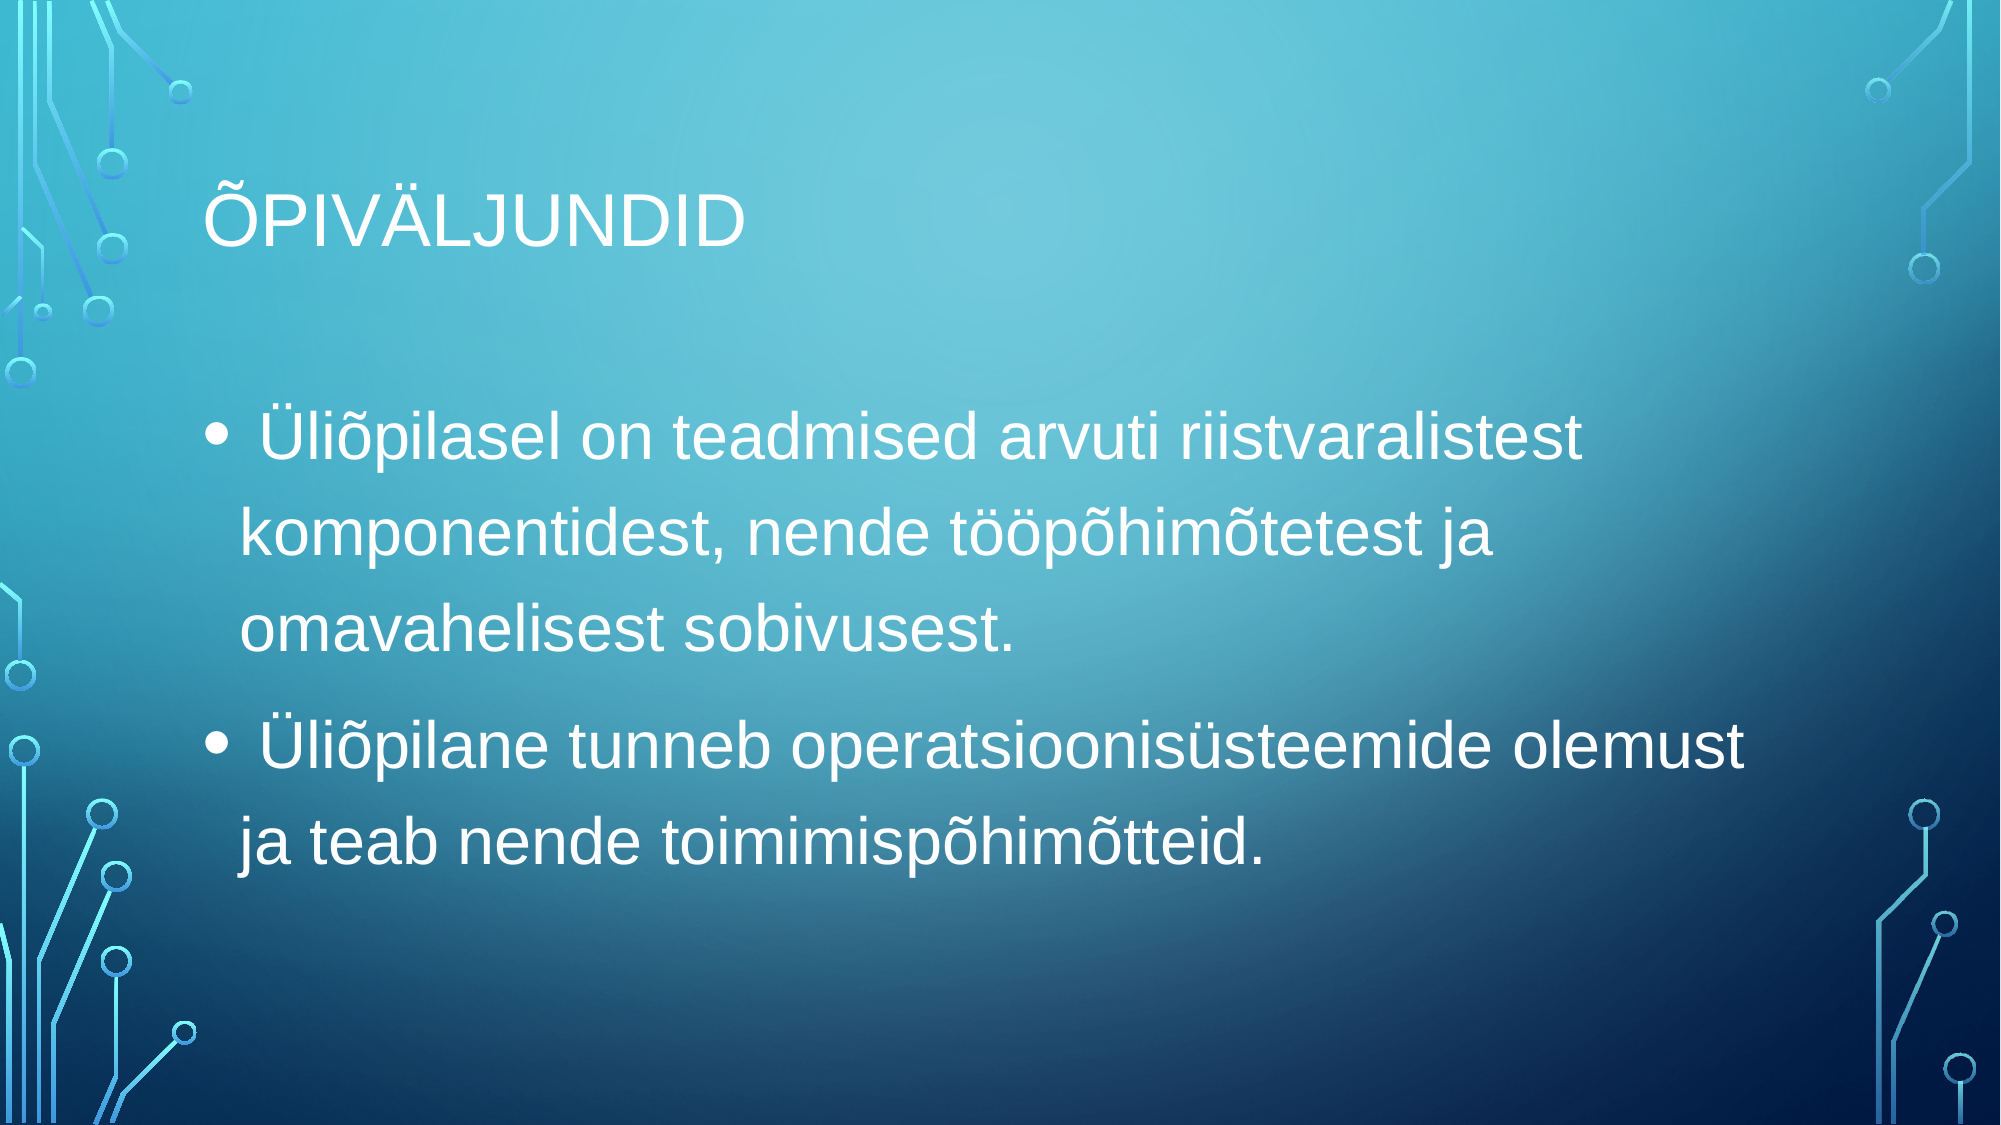

# Õpiväljundid
 Üliõpilasel on teadmised arvuti riistvaralistest komponentidest, nende tööpõhimõtetest ja omavahelisest sobivusest.
 Üliõpilane tunneb operatsioonisüsteemide olemust ja teab nende toimimispõhimõtteid.